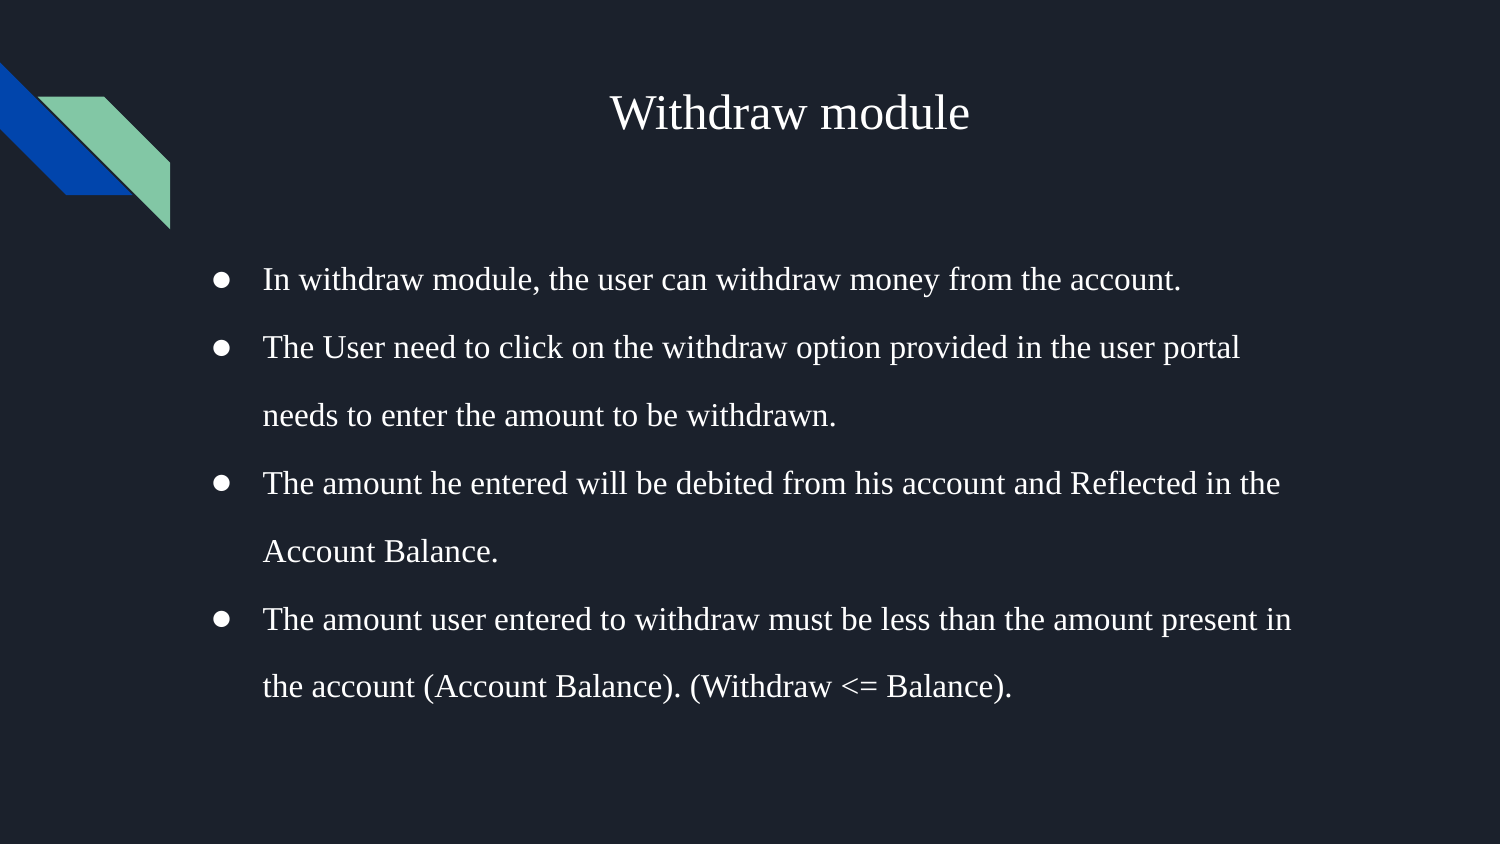

# Withdraw module
In withdraw module, the user can withdraw money from the account.
The User need to click on the withdraw option provided in the user portal needs to enter the amount to be withdrawn.
The amount he entered will be debited from his account and Reflected in the Account Balance.
The amount user entered to withdraw must be less than the amount present in the account (Account Balance). (Withdraw <= Balance).